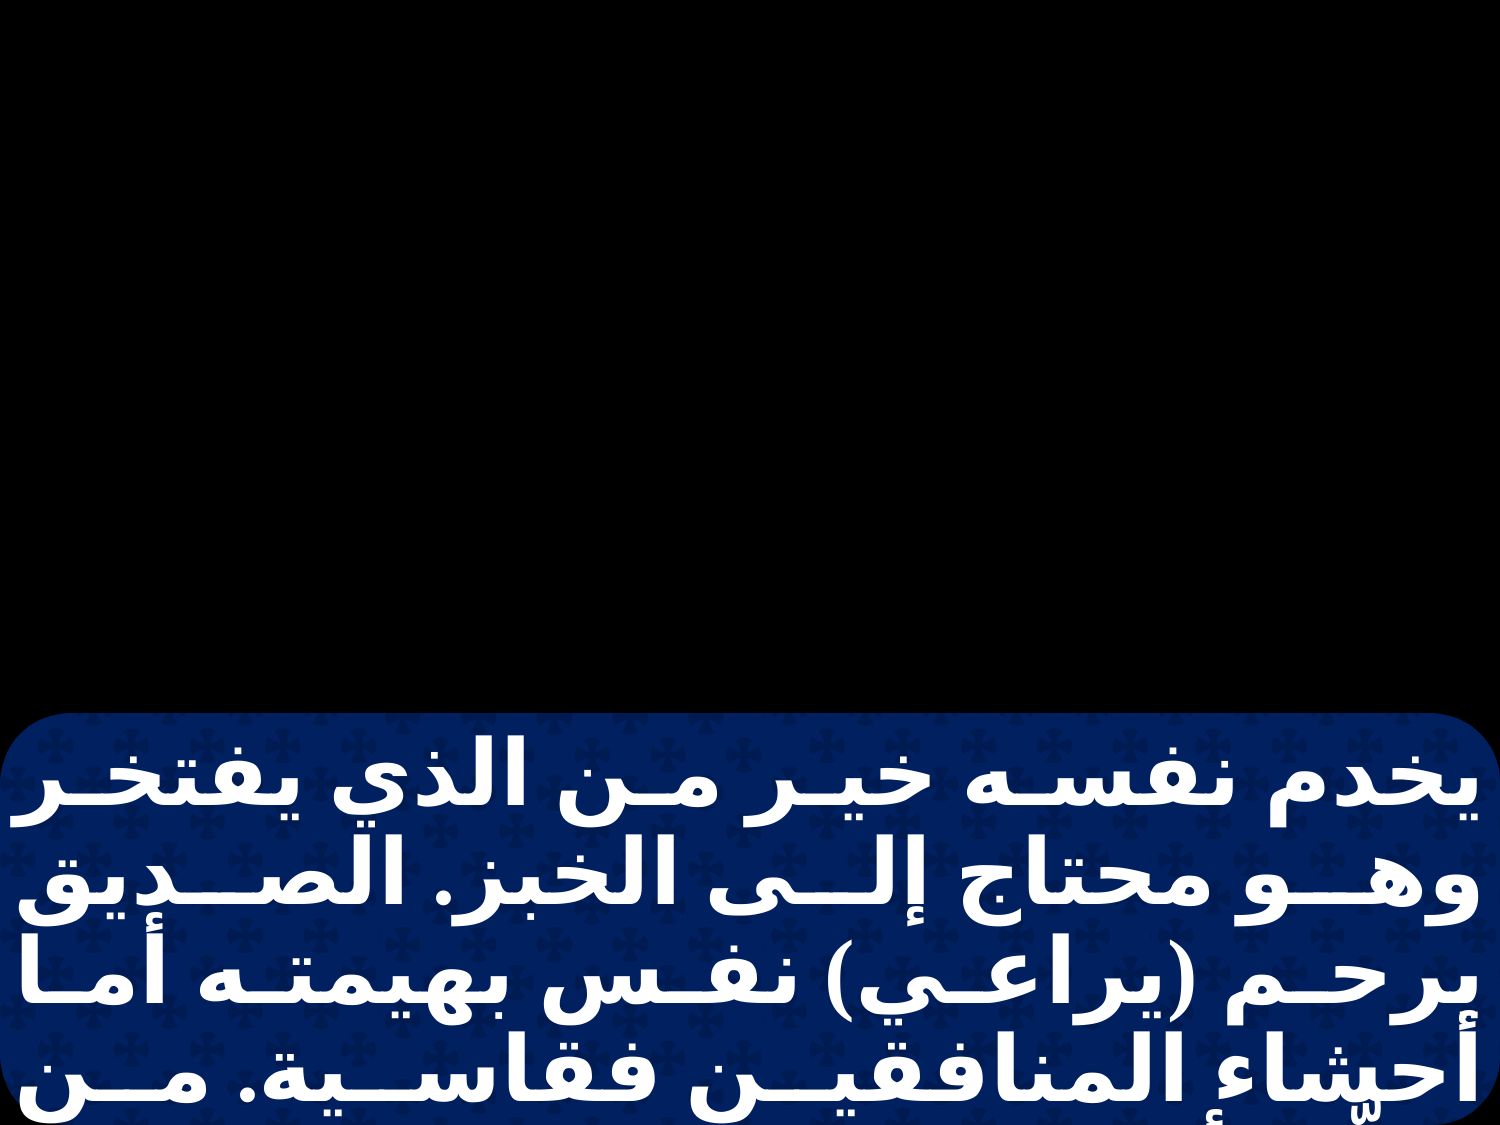

يخدم نفسه خير من الذي يفتخر وهو محتاج إلى الخبز. الصديق يرحم (يراعي) نفس بهيمته أما أحشاء المنافقين فقاسية. من يفلّح أرضه يشبع خبزًا ومن يتبع البطالين فهو فاقد الفهم.